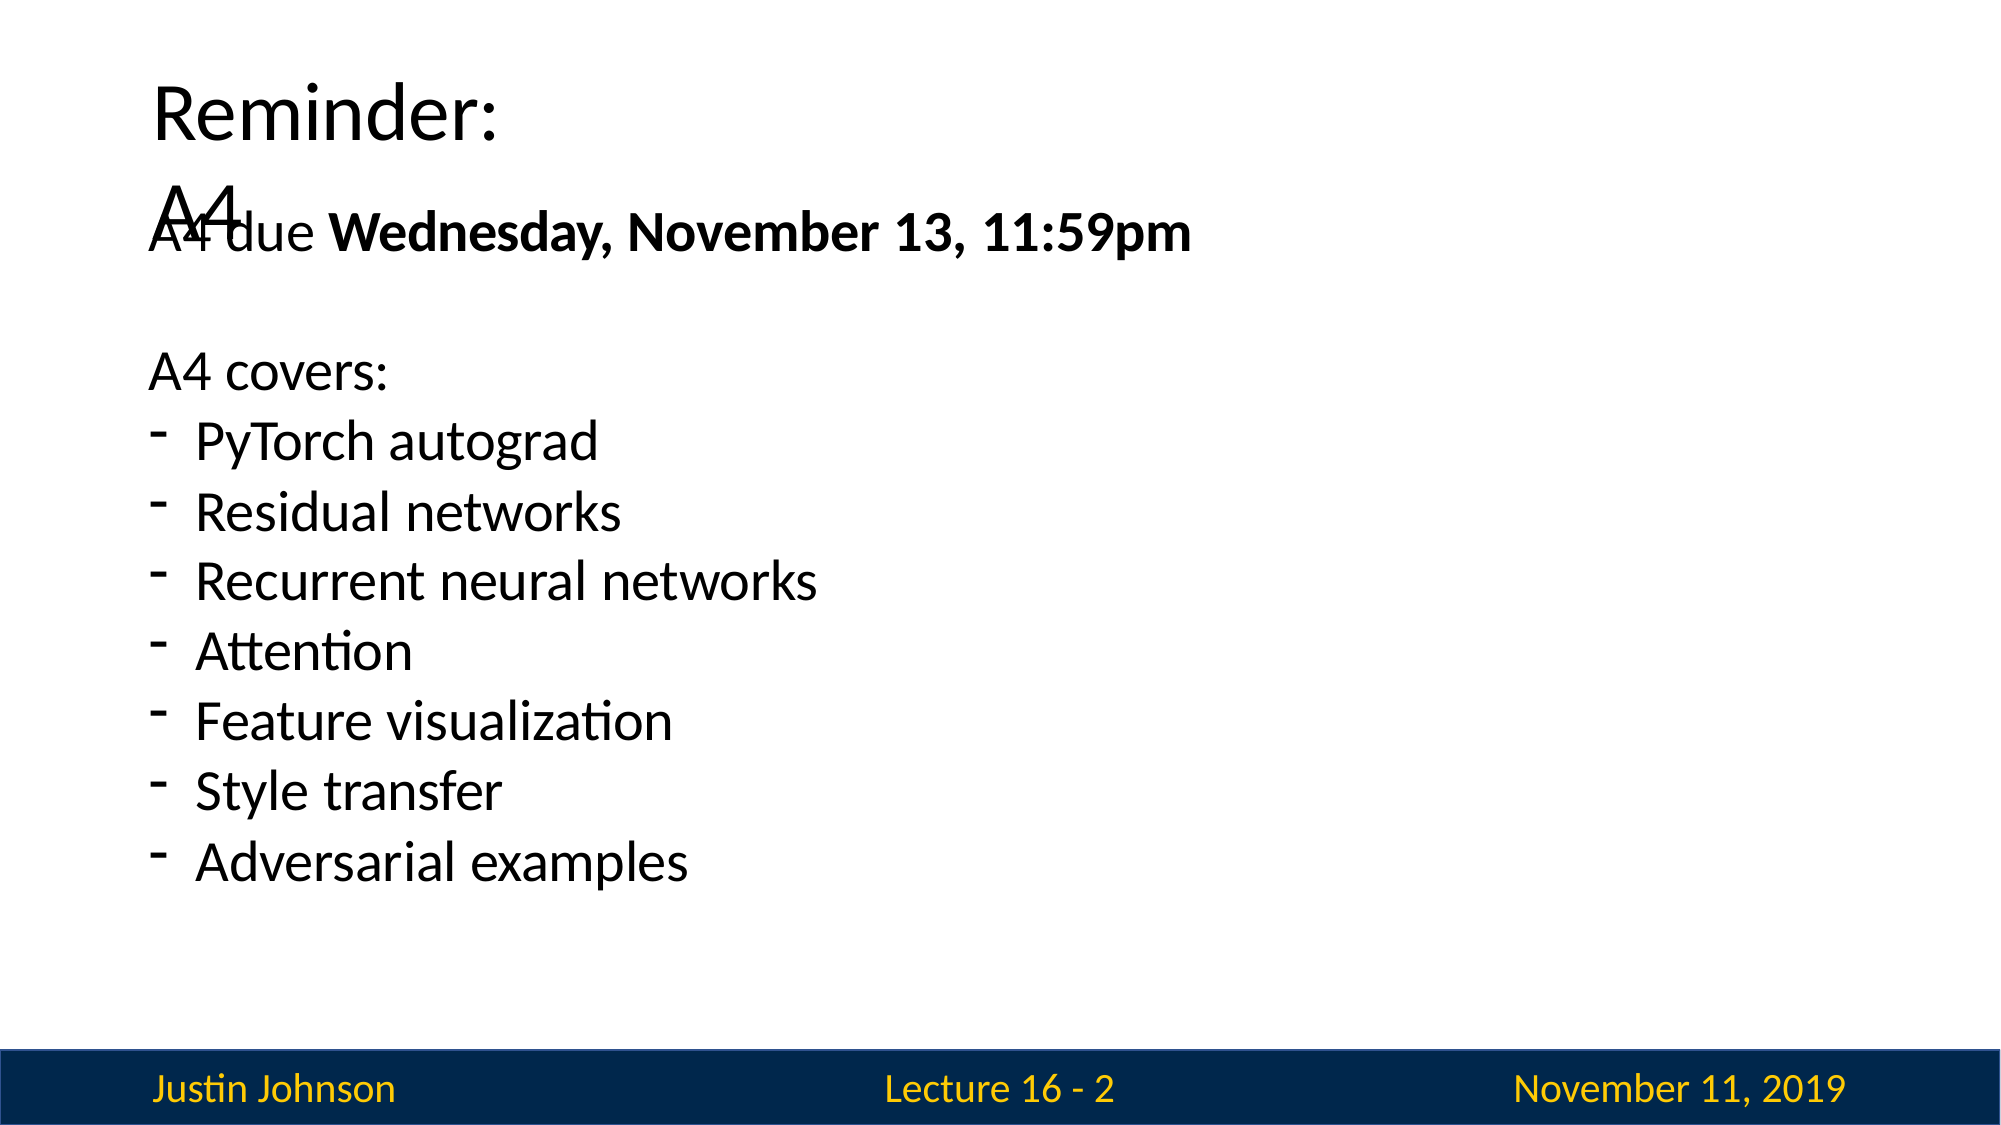

# Reminder: A4
A4 due Wednesday, November 13, 11:59pm

A4 covers:
PyTorch autograd
Residual networks
Recurrent neural networks
Attention
Feature visualization
Style transfer
Adversarial examples
Justin Johnson
November 11, 2019
Lecture 16 - 2